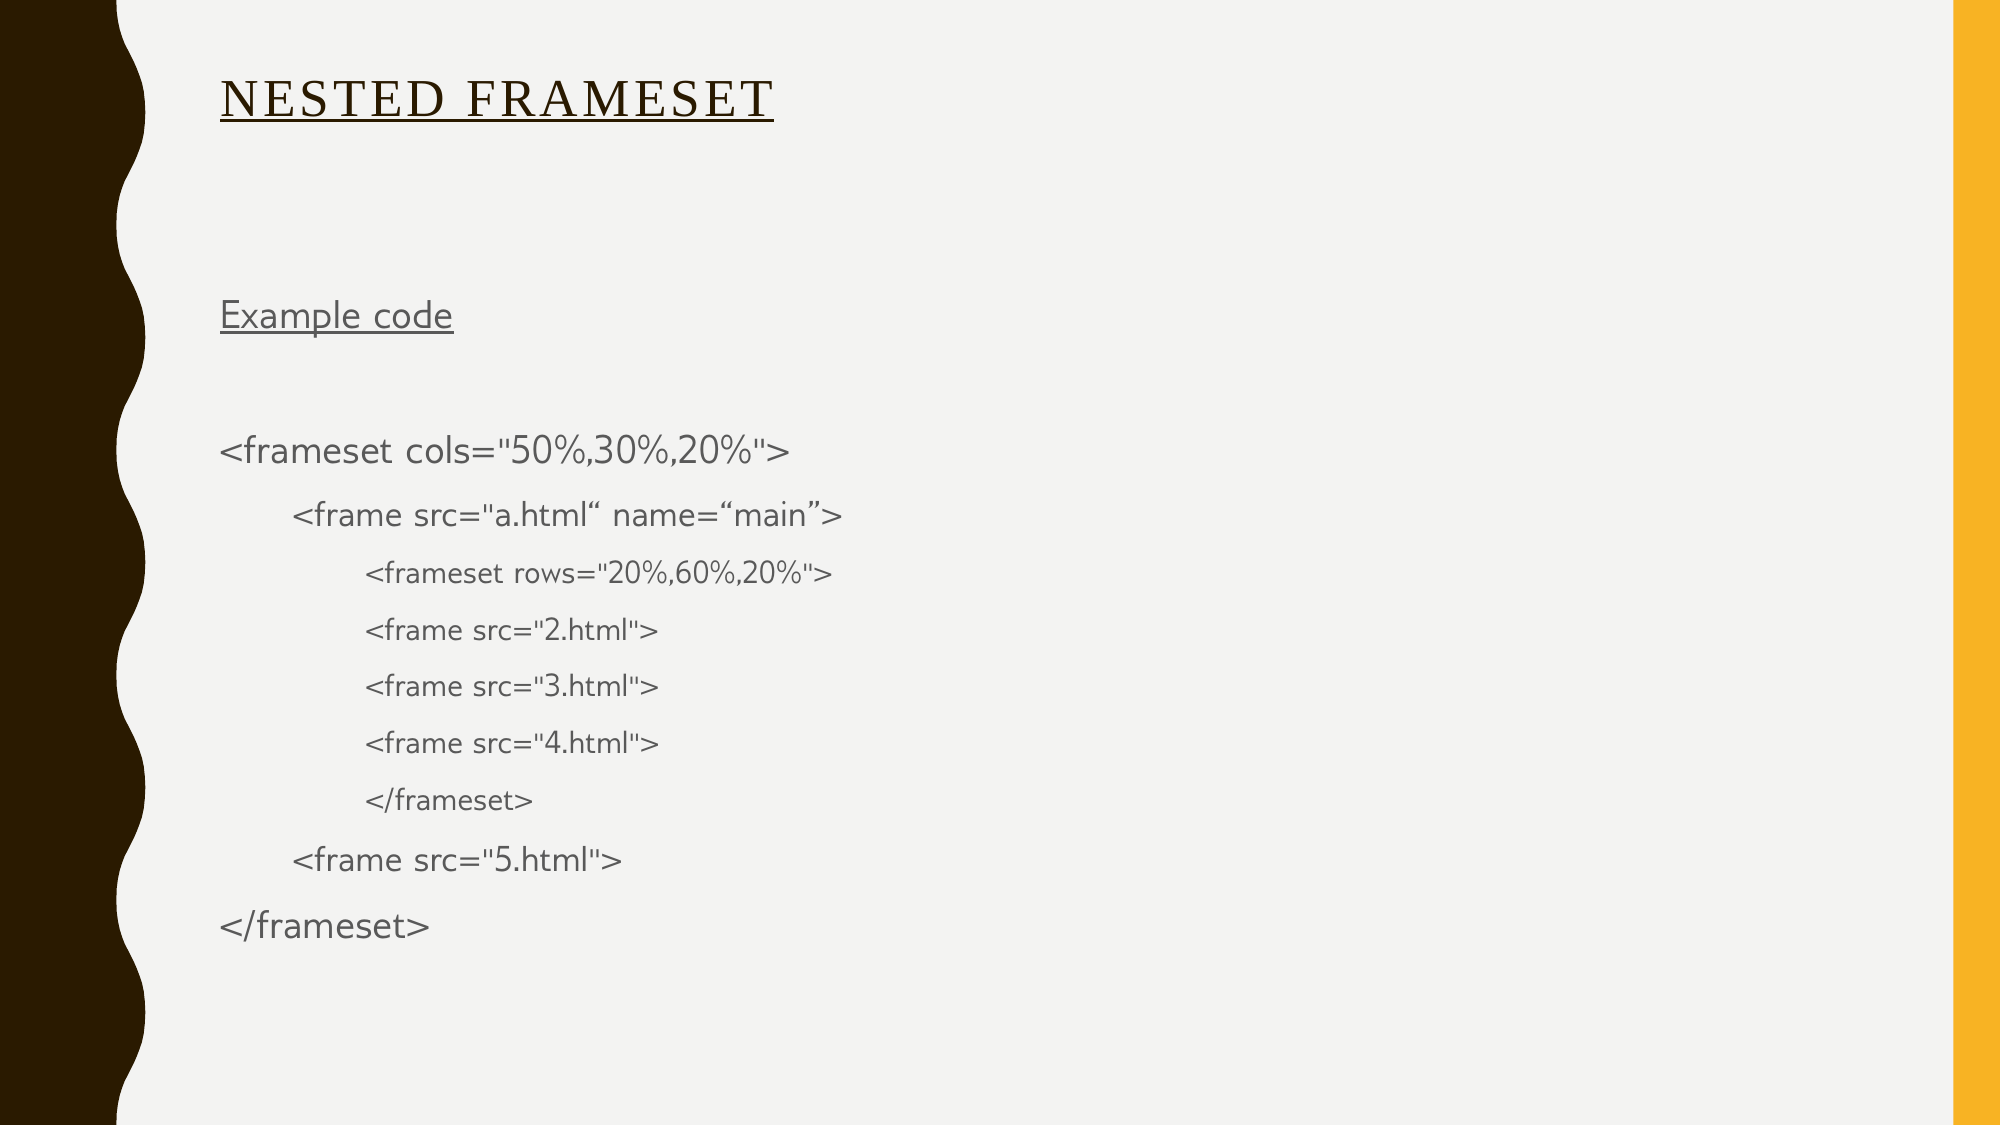

# Nested frameset
Example code

<frameset cols="50%,30%,20%">
<frame src="a.html“ name=“main”>
<frameset rows="20%,60%,20%">
<frame src="2.html">
<frame src="3.html">
<frame src="4.html">
</frameset>
<frame src="5.html">
</frameset>